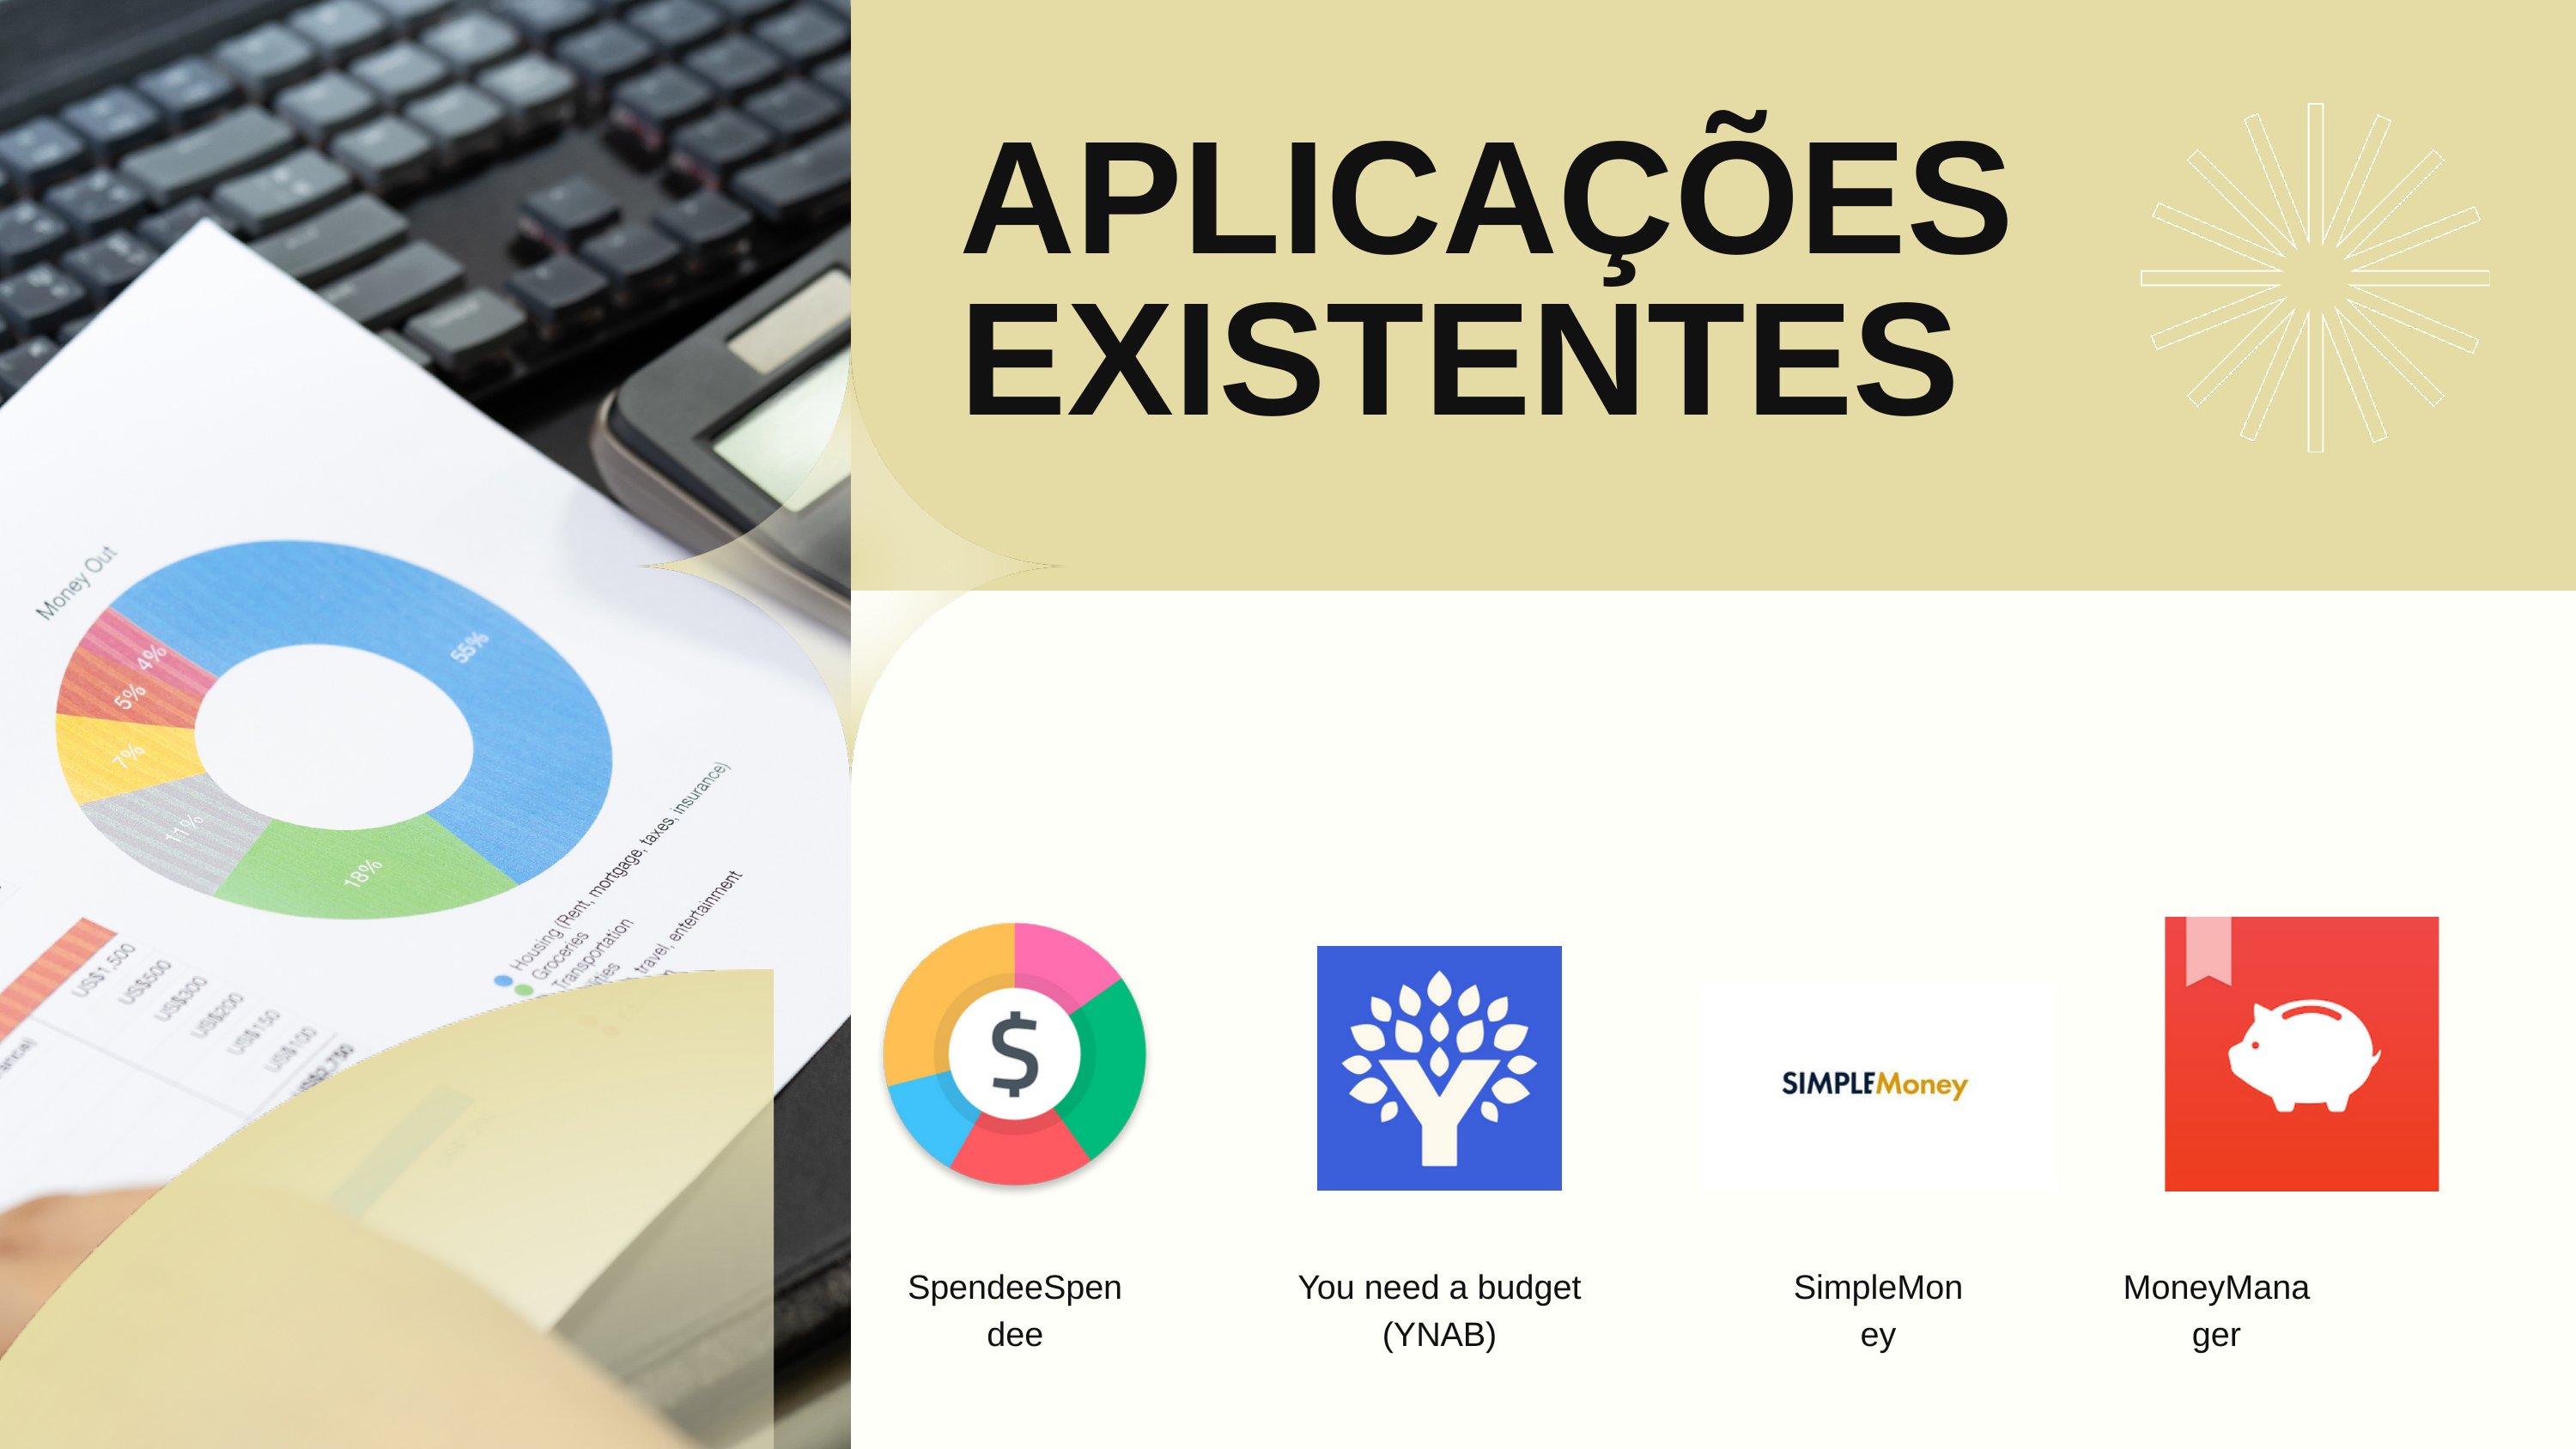

APLICAÇÕES EXISTENTES

SpendeeSpendee
SimpleMoney
MoneyManager
You need a budget (YNAB)